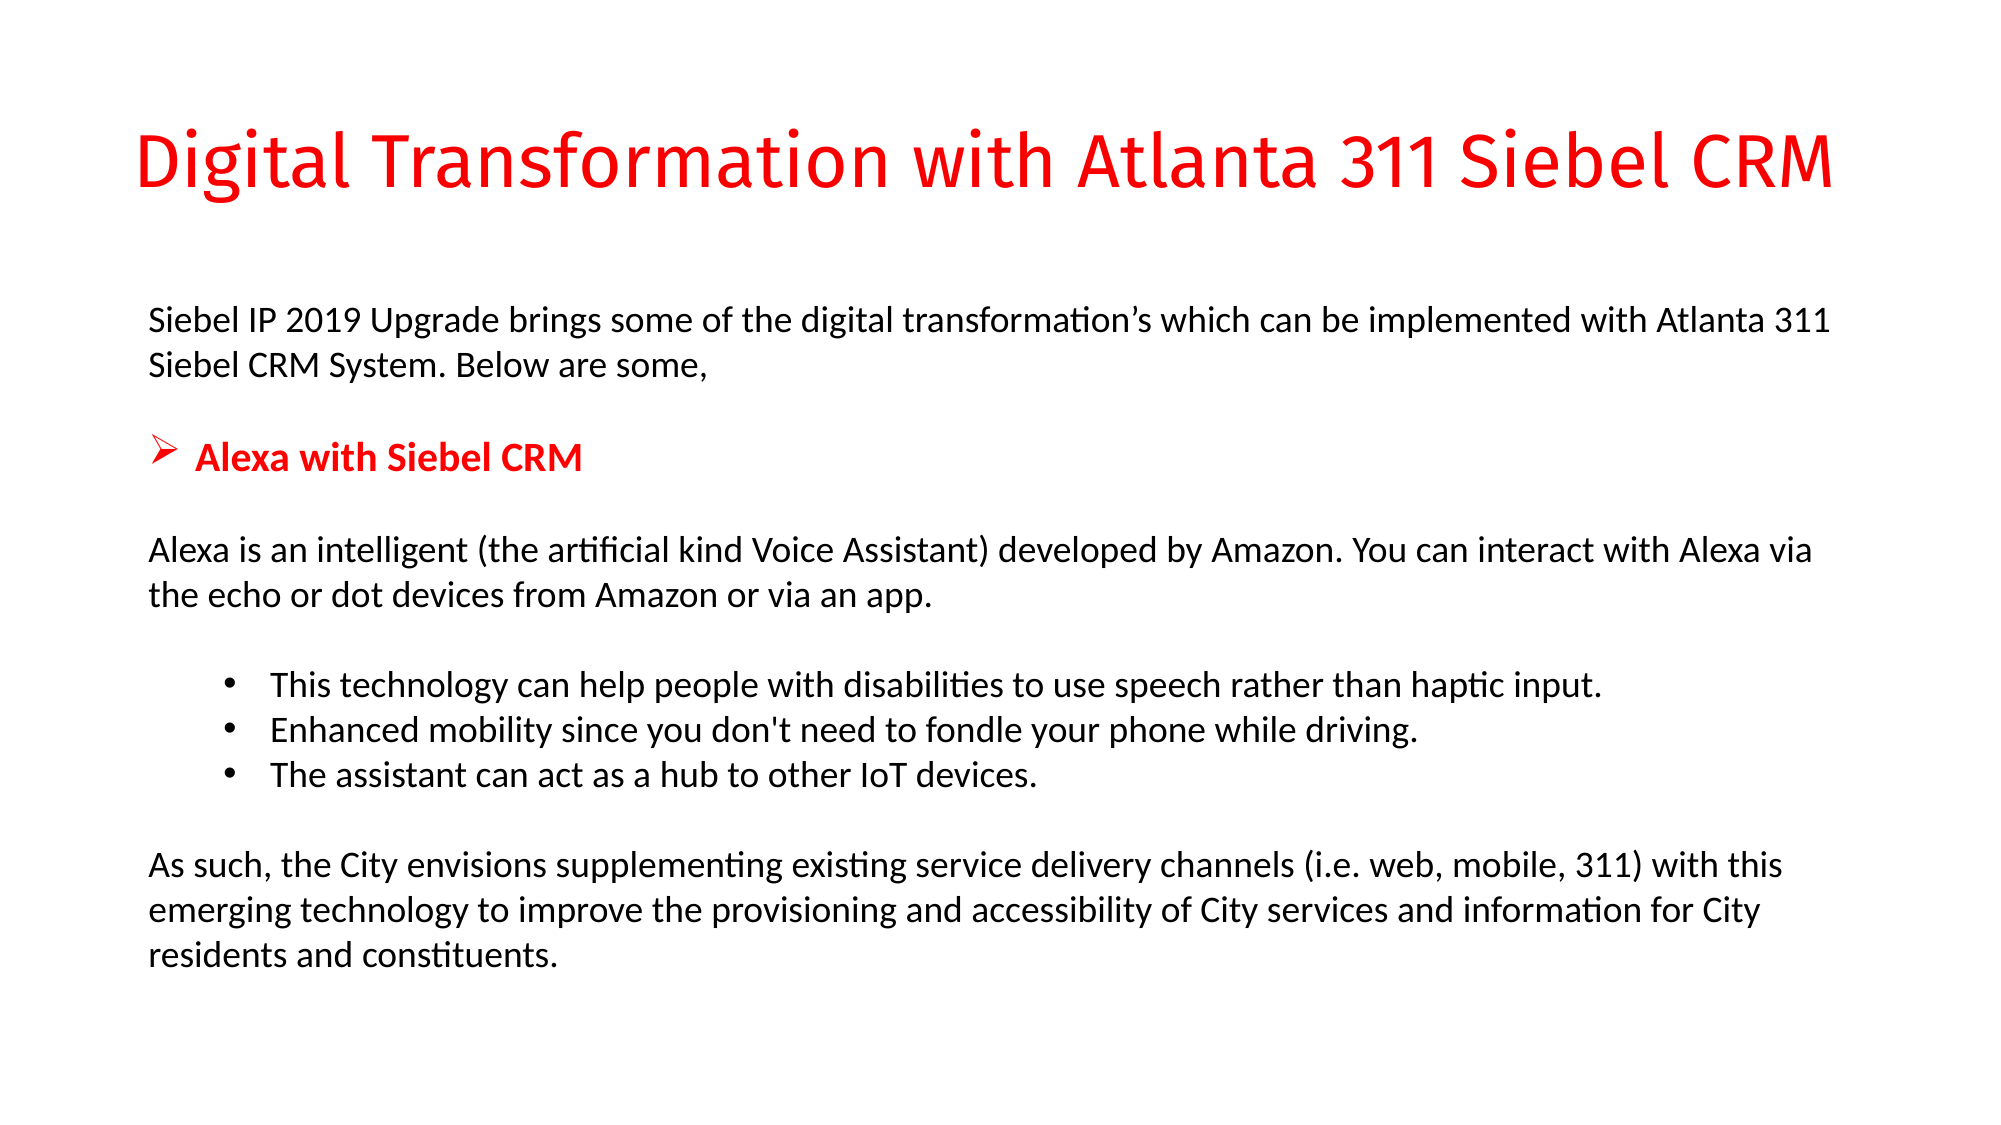

# Digital Transformation with Atlanta 311 Siebel CRM
Siebel IP 2019 Upgrade brings some of the digital transformation’s which can be implemented with Atlanta 311 Siebel CRM System. Below are some,

Alexa with Siebel CRM

Alexa is an intelligent (the artificial kind Voice Assistant) developed by Amazon. You can interact with Alexa via the echo or dot devices from Amazon or via an app.

This technology can help people with disabilities to use speech rather than haptic input.
Enhanced mobility since you don't need to fondle your phone while driving.
The assistant can act as a hub to other IoT devices.

As such, the City envisions supplementing existing service delivery channels (i.e. web, mobile, 311) with this emerging technology to improve the provisioning and accessibility of City services and information for City residents and constituents.